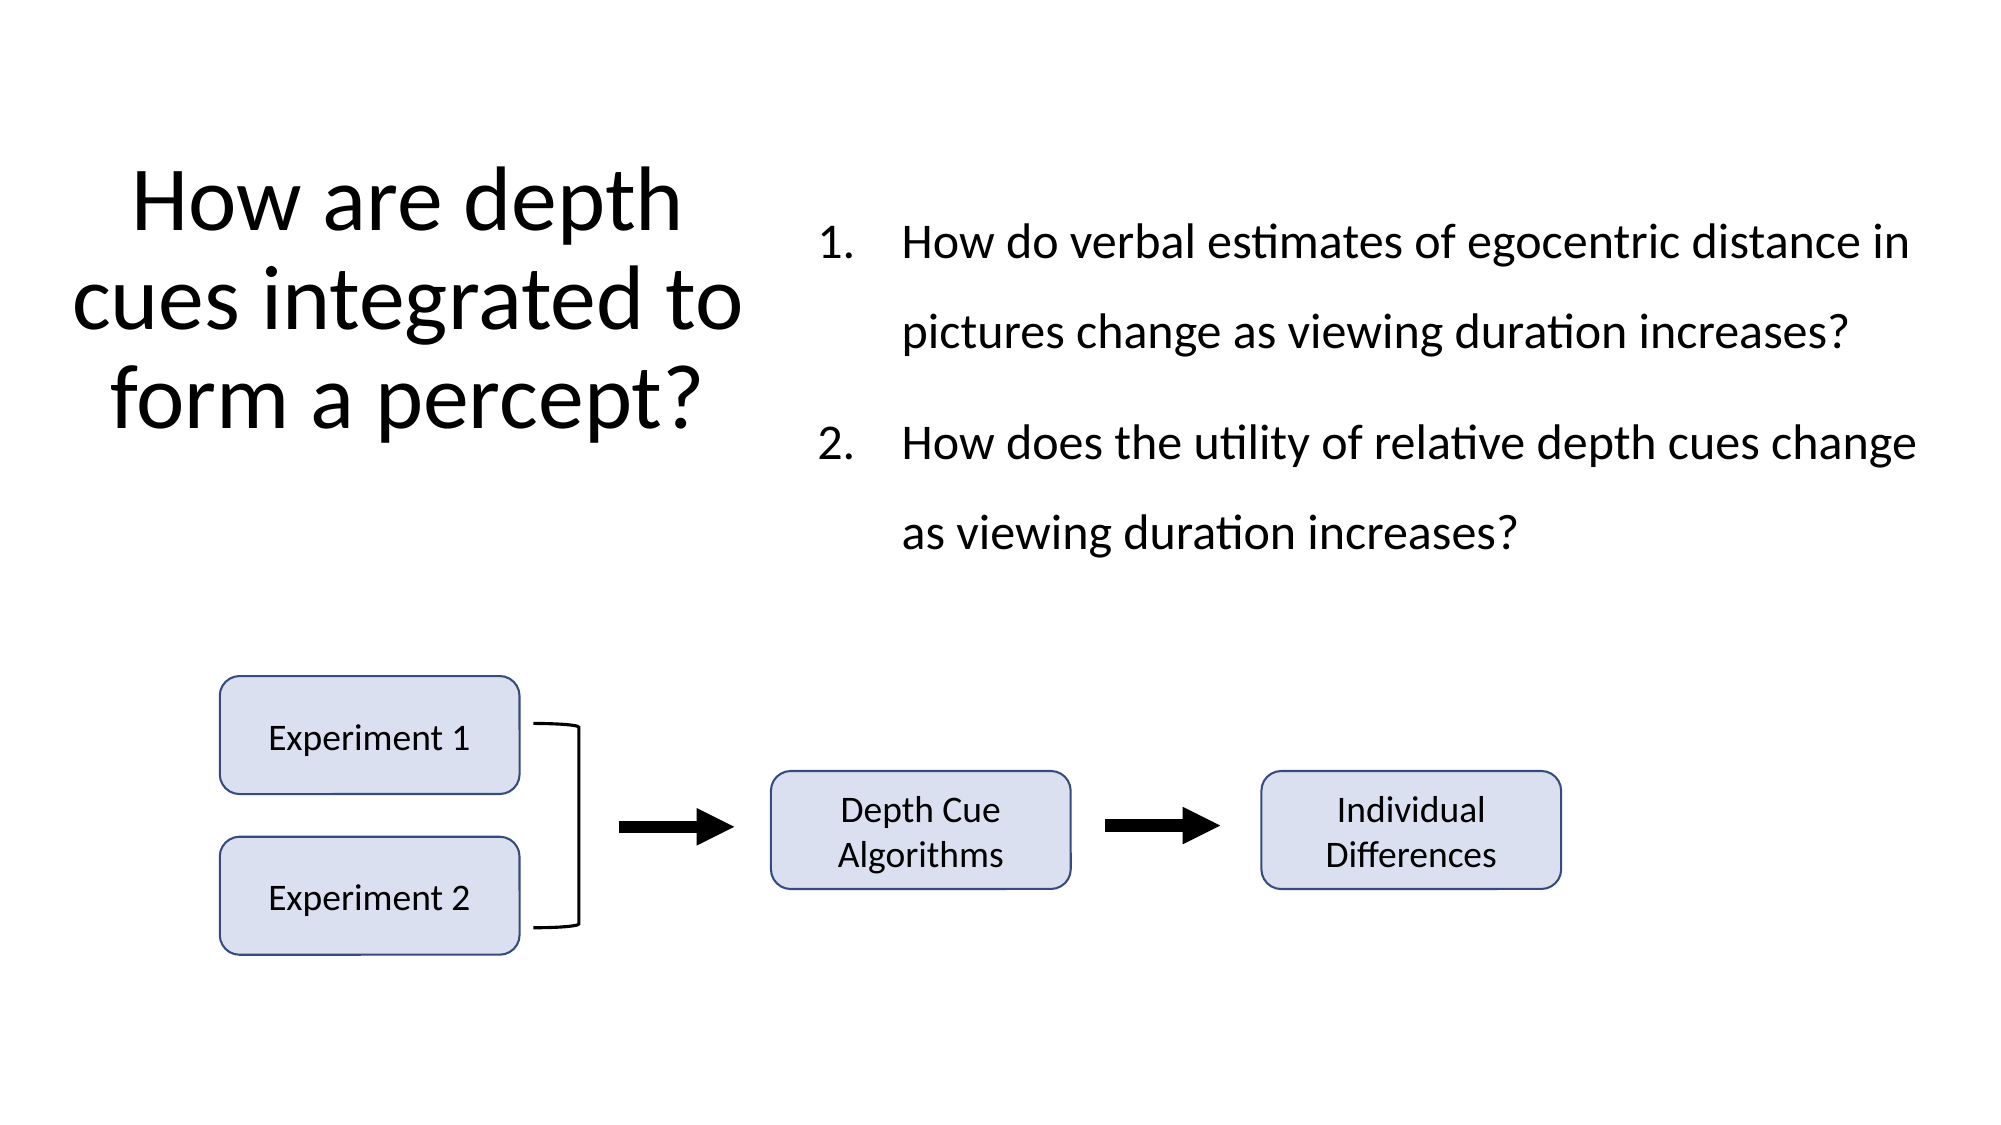

# How are depth cues integrated to form a percept?
How do verbal estimates of egocentric distance in pictures change as viewing duration increases?
How does the utility of relative depth cues change as viewing duration increases?
Experiment 1

Depth Cue Algorithms
Individual Differences
Experiment 2